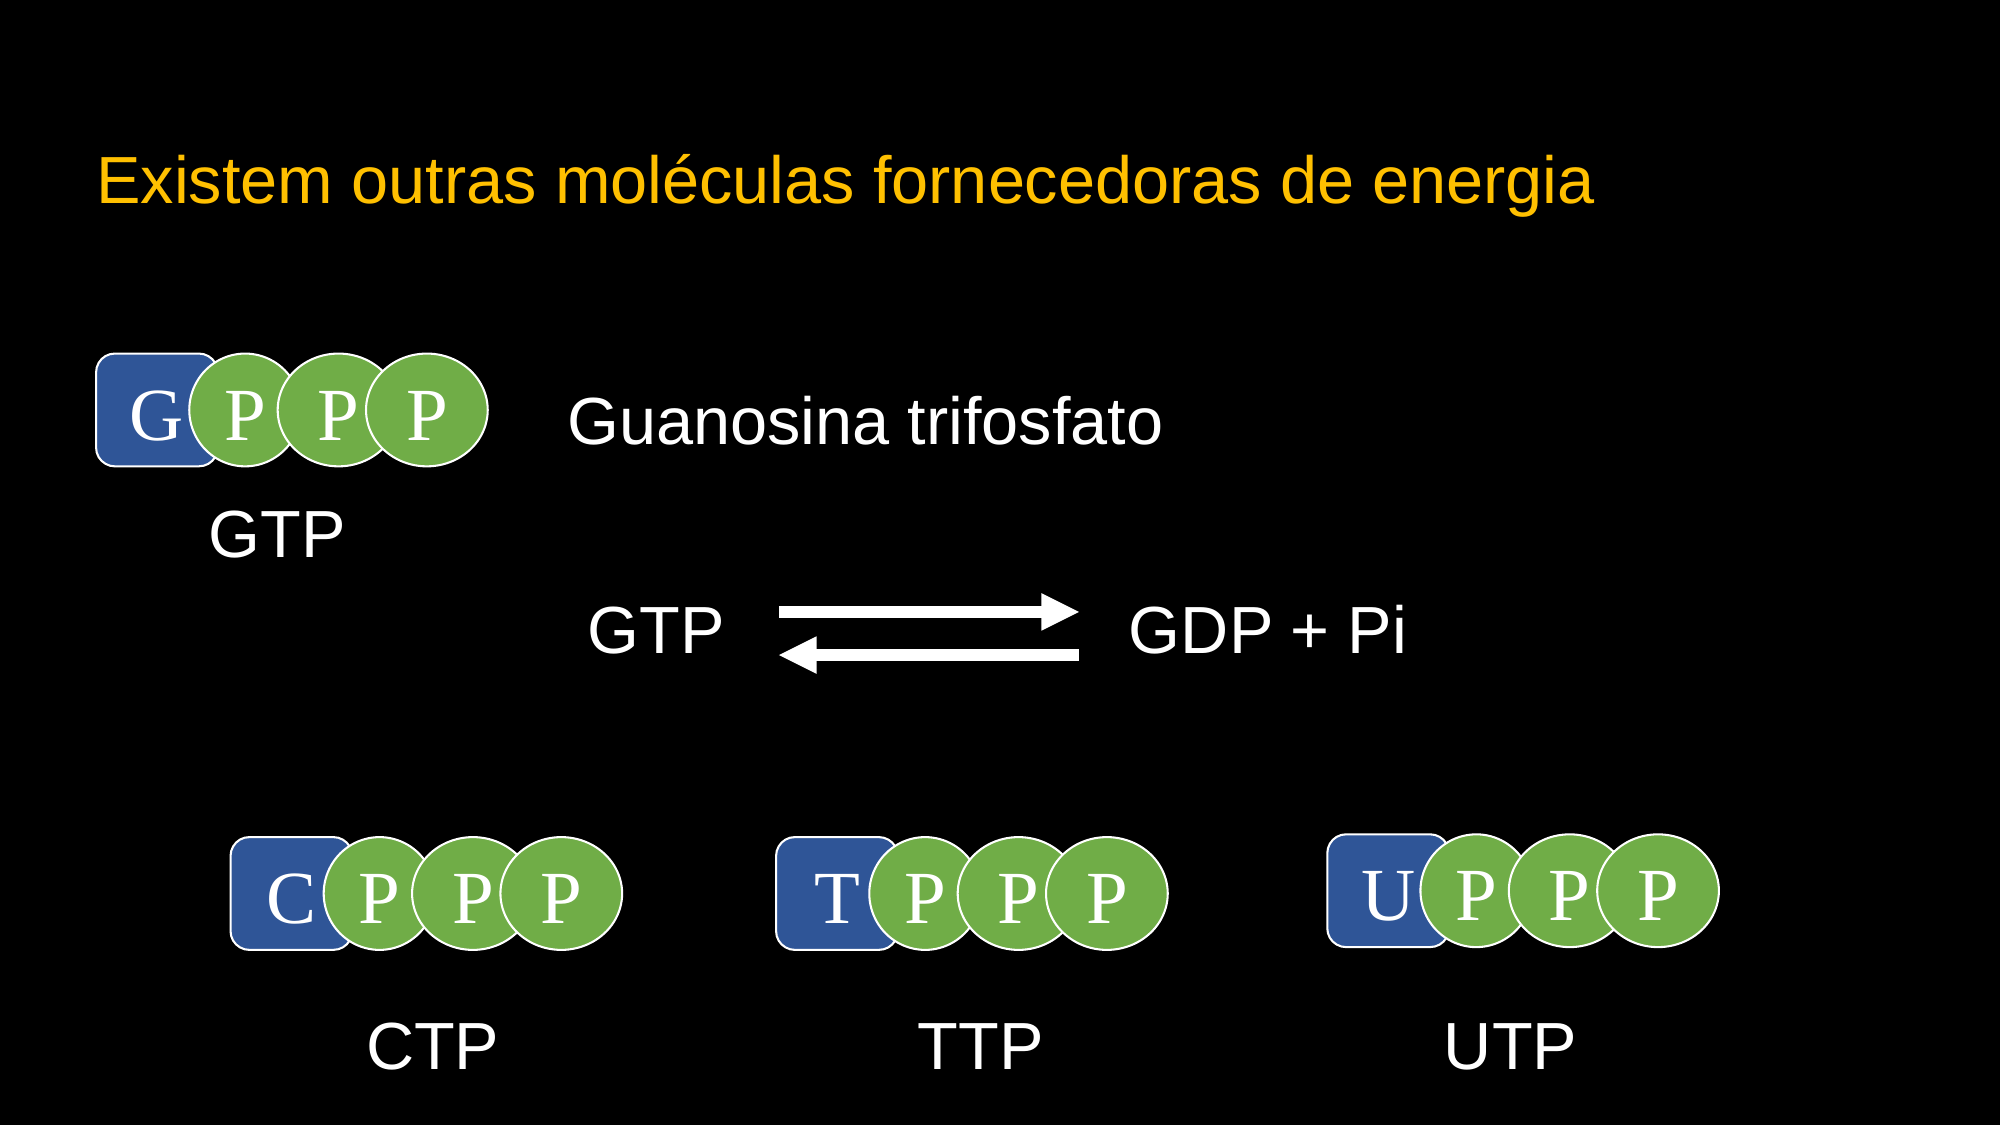

Existem outras moléculas fornecedoras de energia
G
P
P
P
Guanosina trifosfato
GTP
GTP
GDP + Pi
U
P
P
P
T
P
P
P
C
P
P
P
UTP
TTP
CTP